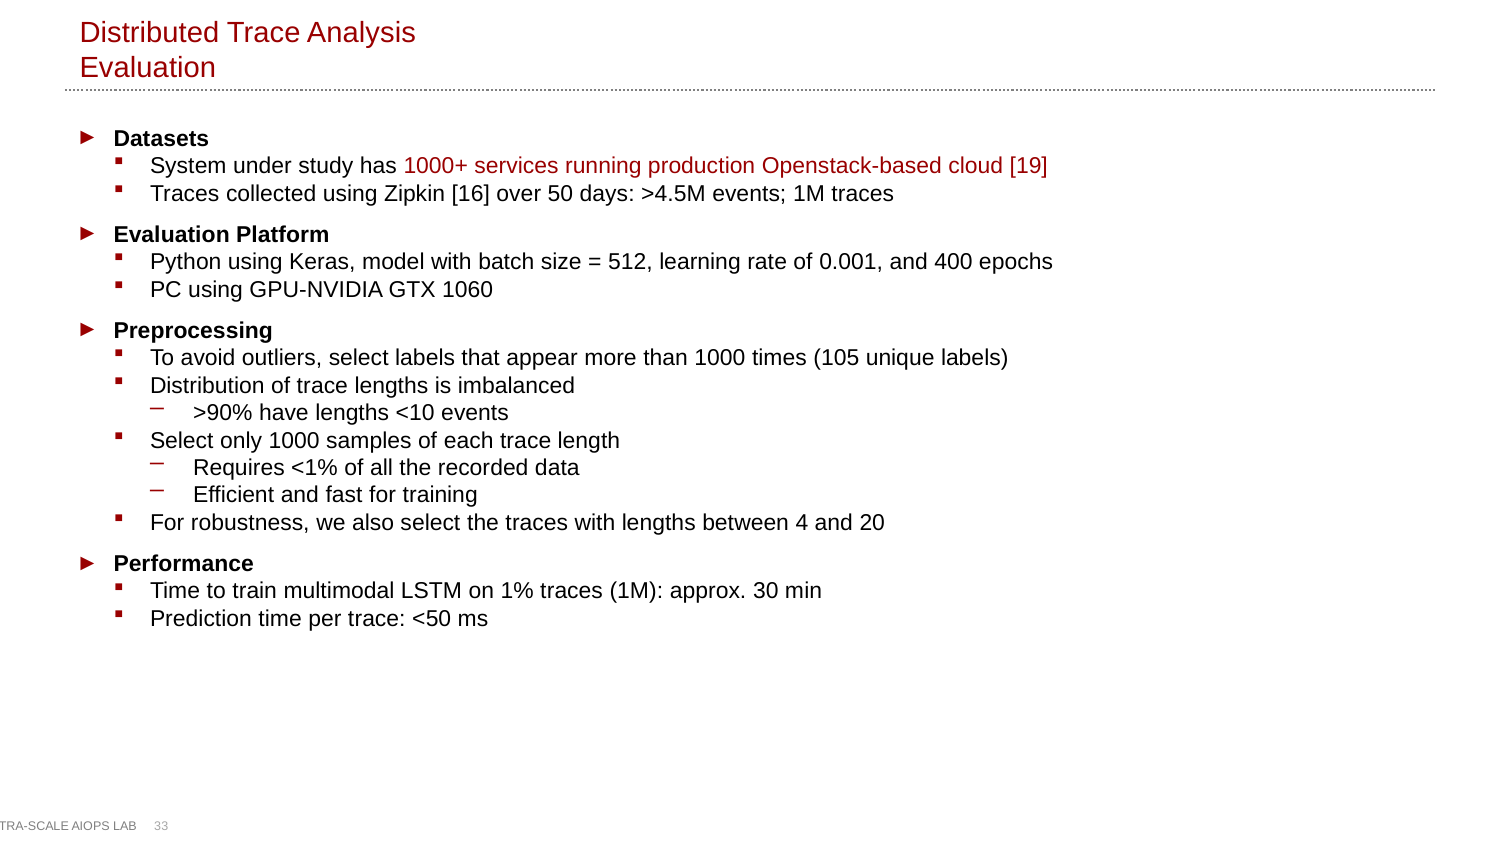

# Distributed Trace Analysis Evaluation
Datasets
System under study has 1000+ services running production Openstack-based cloud [19]
Traces collected using Zipkin [16] over 50 days: >4.5M events; 1M traces
Evaluation Platform
Python using Keras, model with batch size = 512, learning rate of 0.001, and 400 epochs
PC using GPU-NVIDIA GTX 1060
Preprocessing
To avoid outliers, select labels that appear more than 1000 times (105 unique labels)
Distribution of trace lengths is imbalanced
>90% have lengths <10 events
Select only 1000 samples of each trace length
Requires <1% of all the recorded data
Efficient and fast for training
For robustness, we also select the traces with lengths between 4 and 20
Performance
Time to train multimodal LSTM on 1% traces (1M): approx. 30 min
Prediction time per trace: <50 ms